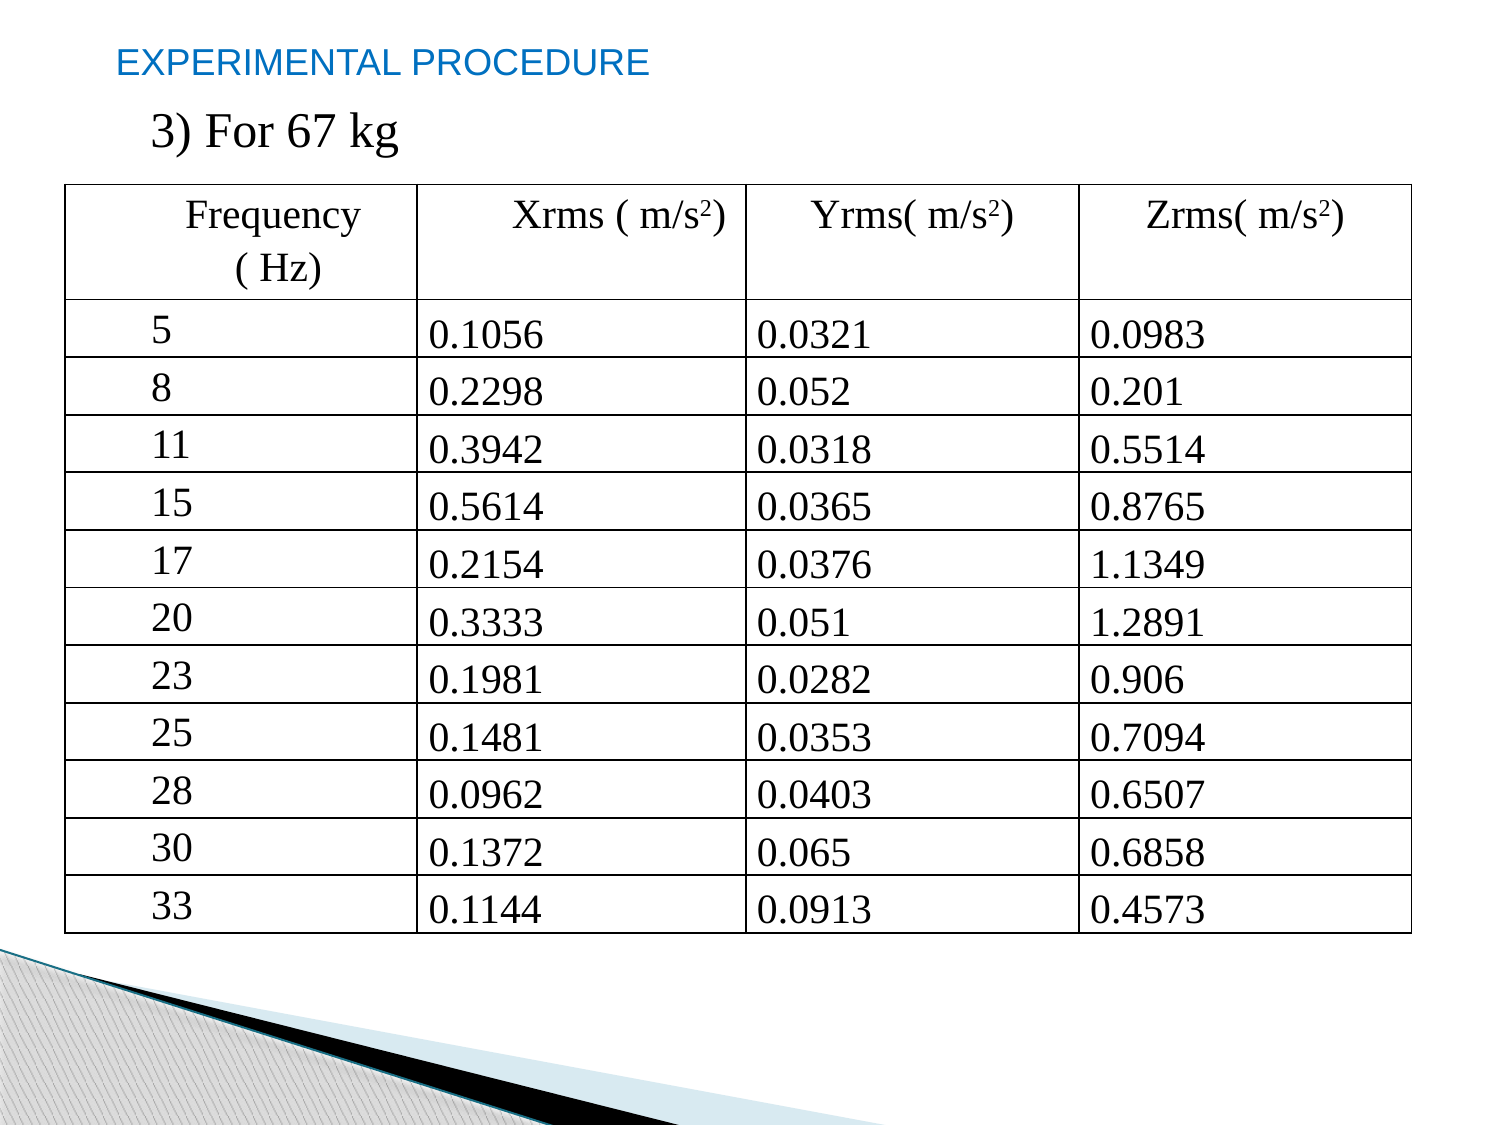

EXPERIMENTAL PROCEDURE
3) For 67 kg
| Frequency ( Hz) | Xrms ( m/s2) m/s2 | Yrms( m/s2) | Zrms( m/s2) |
| --- | --- | --- | --- |
| 5 | 0.1056 | 0.0321 | 0.0983 |
| 8 | 0.2298 | 0.052 | 0.201 |
| 11 | 0.3942 | 0.0318 | 0.5514 |
| 15 | 0.5614 | 0.0365 | 0.8765 |
| 17 | 0.2154 | 0.0376 | 1.1349 |
| 20 | 0.3333 | 0.051 | 1.2891 |
| 23 | 0.1981 | 0.0282 | 0.906 |
| 25 | 0.1481 | 0.0353 | 0.7094 |
| 28 | 0.0962 | 0.0403 | 0.6507 |
| 30 | 0.1372 | 0.065 | 0.6858 |
| 33 | 0.1144 | 0.0913 | 0.4573 |